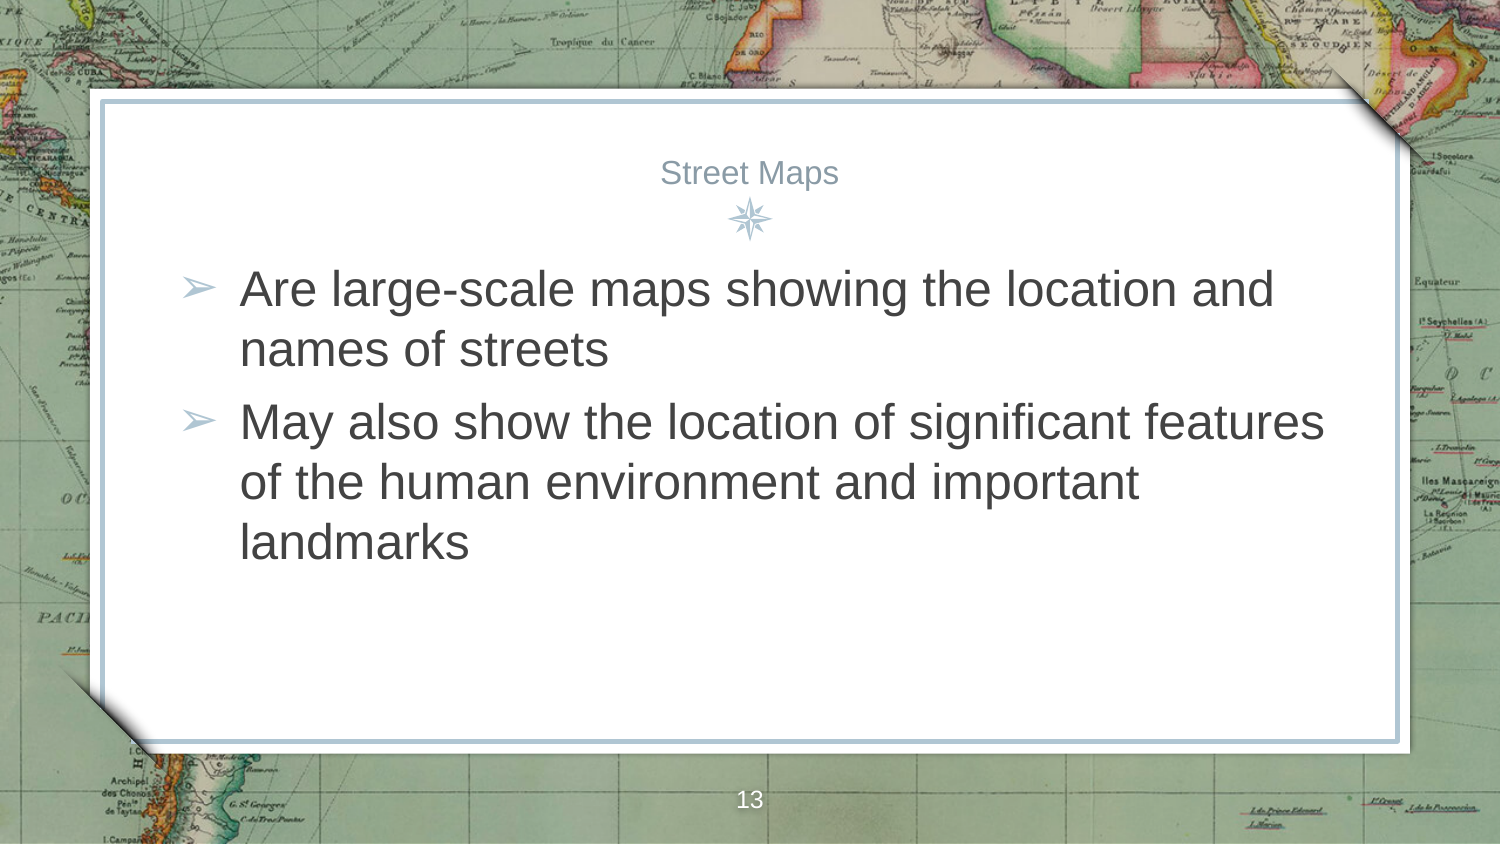

# Street Maps
Are large-scale maps showing the location and names of streets
May also show the location of significant features of the human environment and important landmarks
13